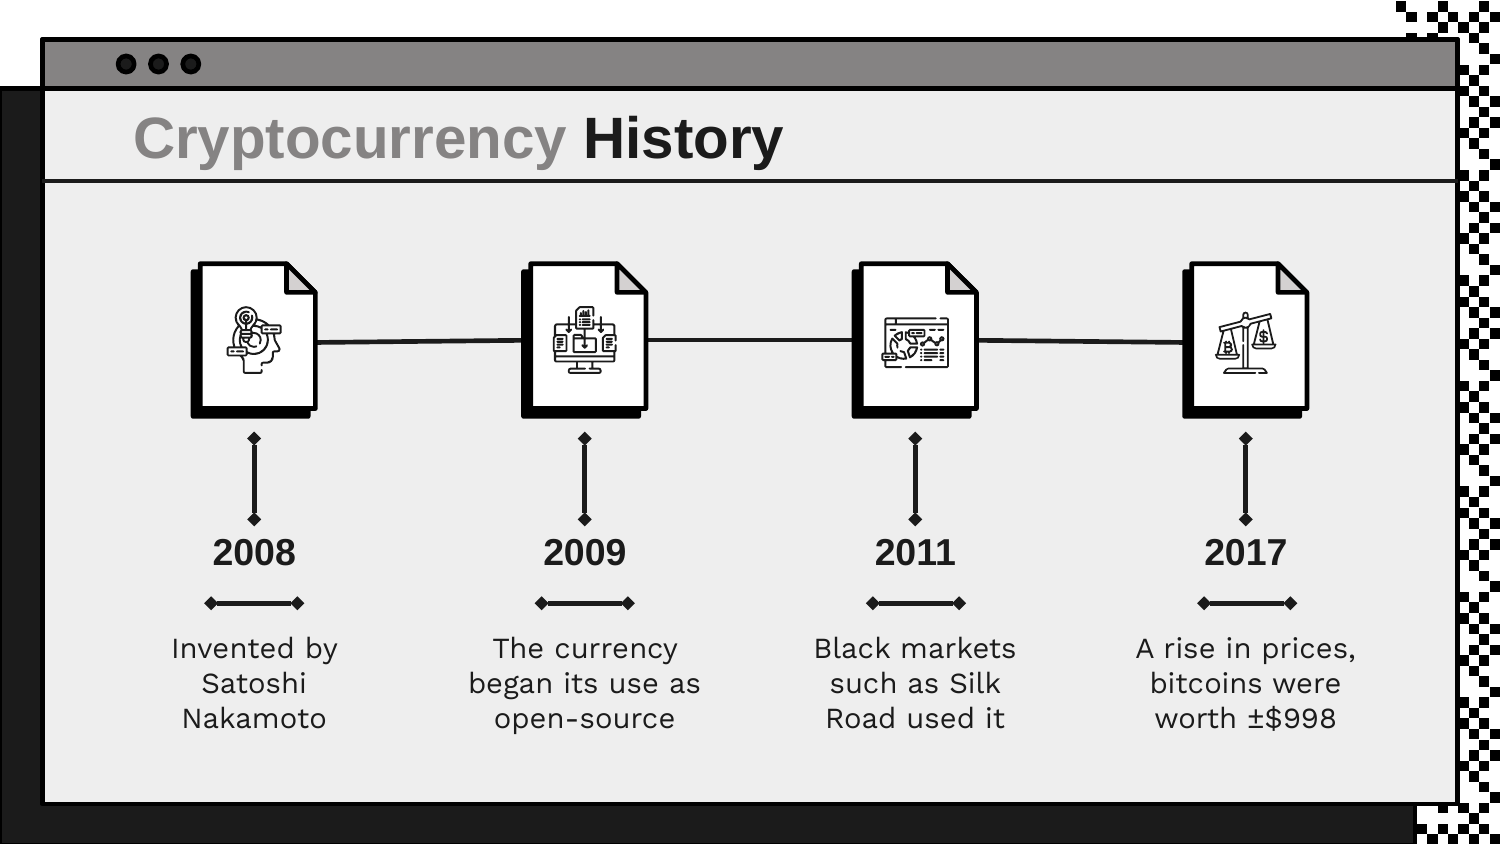

# Cryptocurrency History

2008
2009
2011
2017
Invented by Satoshi Nakamoto
The currency began its use as open-source
Black markets such as Silk Road used it
A rise in prices, bitcoins were worth ±$998